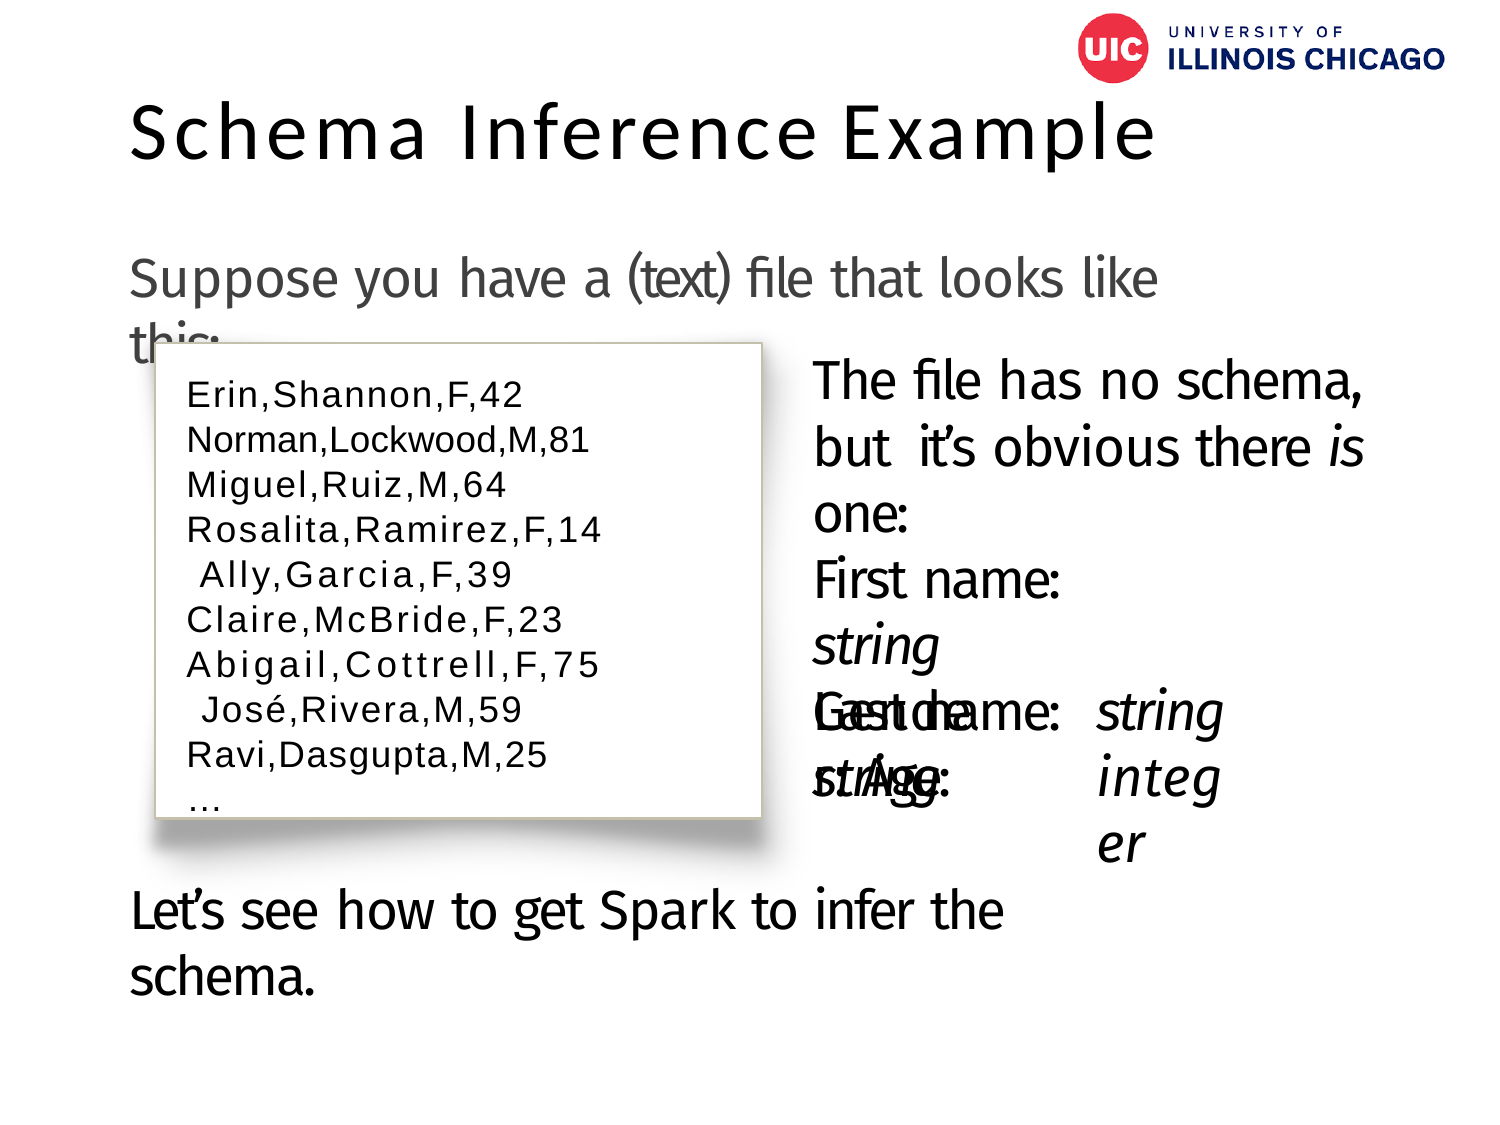

# Schema Inference Example
Suppose you have a (text) file that looks like this:

Erin,Shannon,F,42  Norman,Lockwood,M,81  Miguel,Ruiz,M,64  Rosalita,Ramirez,F,14  Ally,Garcia,F,39  Claire,McBride,F,23  Abigail,Cottrell,F,75  José,Rivera,M,59  Ravi,Dasgupta,M,25
…
The file has no schema, but  it’s obvious there is one:
First name:	string
Last name:	string
Gender:  Age:
string
integer
Let’s see how to get Spark to infer the schema.
43